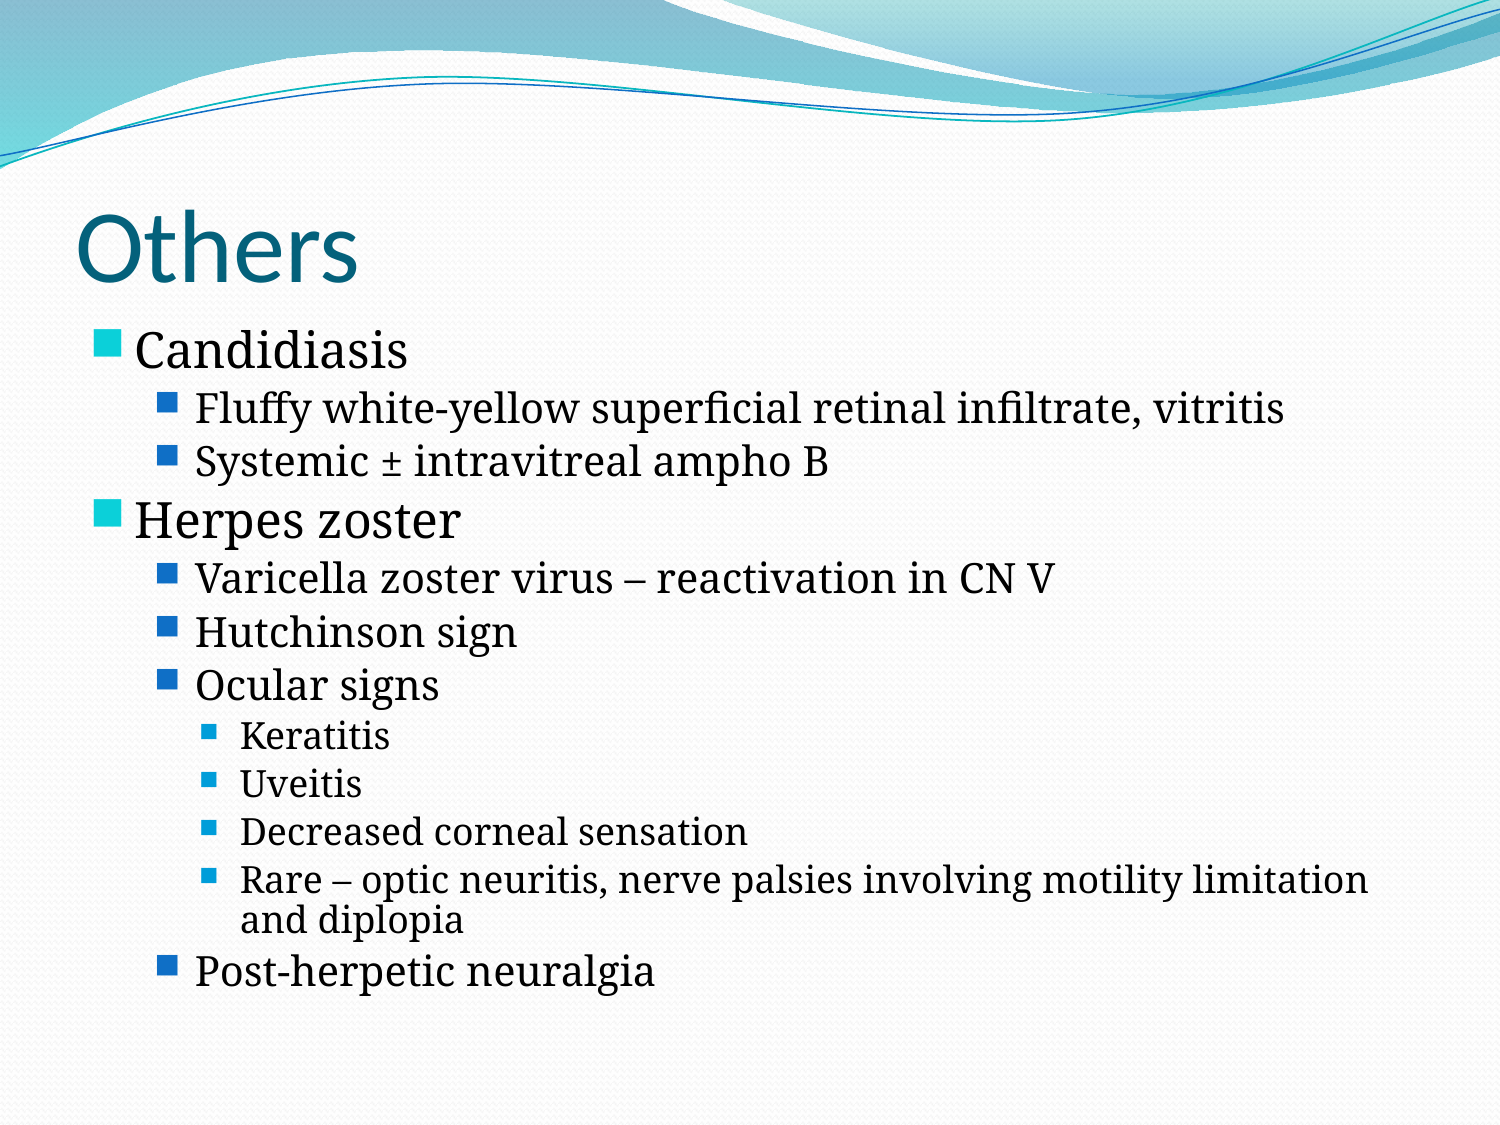

# Others
Candidiasis
Fluffy white-yellow superficial retinal infiltrate, vitritis
Systemic ± intravitreal ampho B
Herpes zoster
Varicella zoster virus – reactivation in CN V
Hutchinson sign
Ocular signs
Keratitis
Uveitis
Decreased corneal sensation
Rare – optic neuritis, nerve palsies involving motility limitation and diplopia
Post-herpetic neuralgia